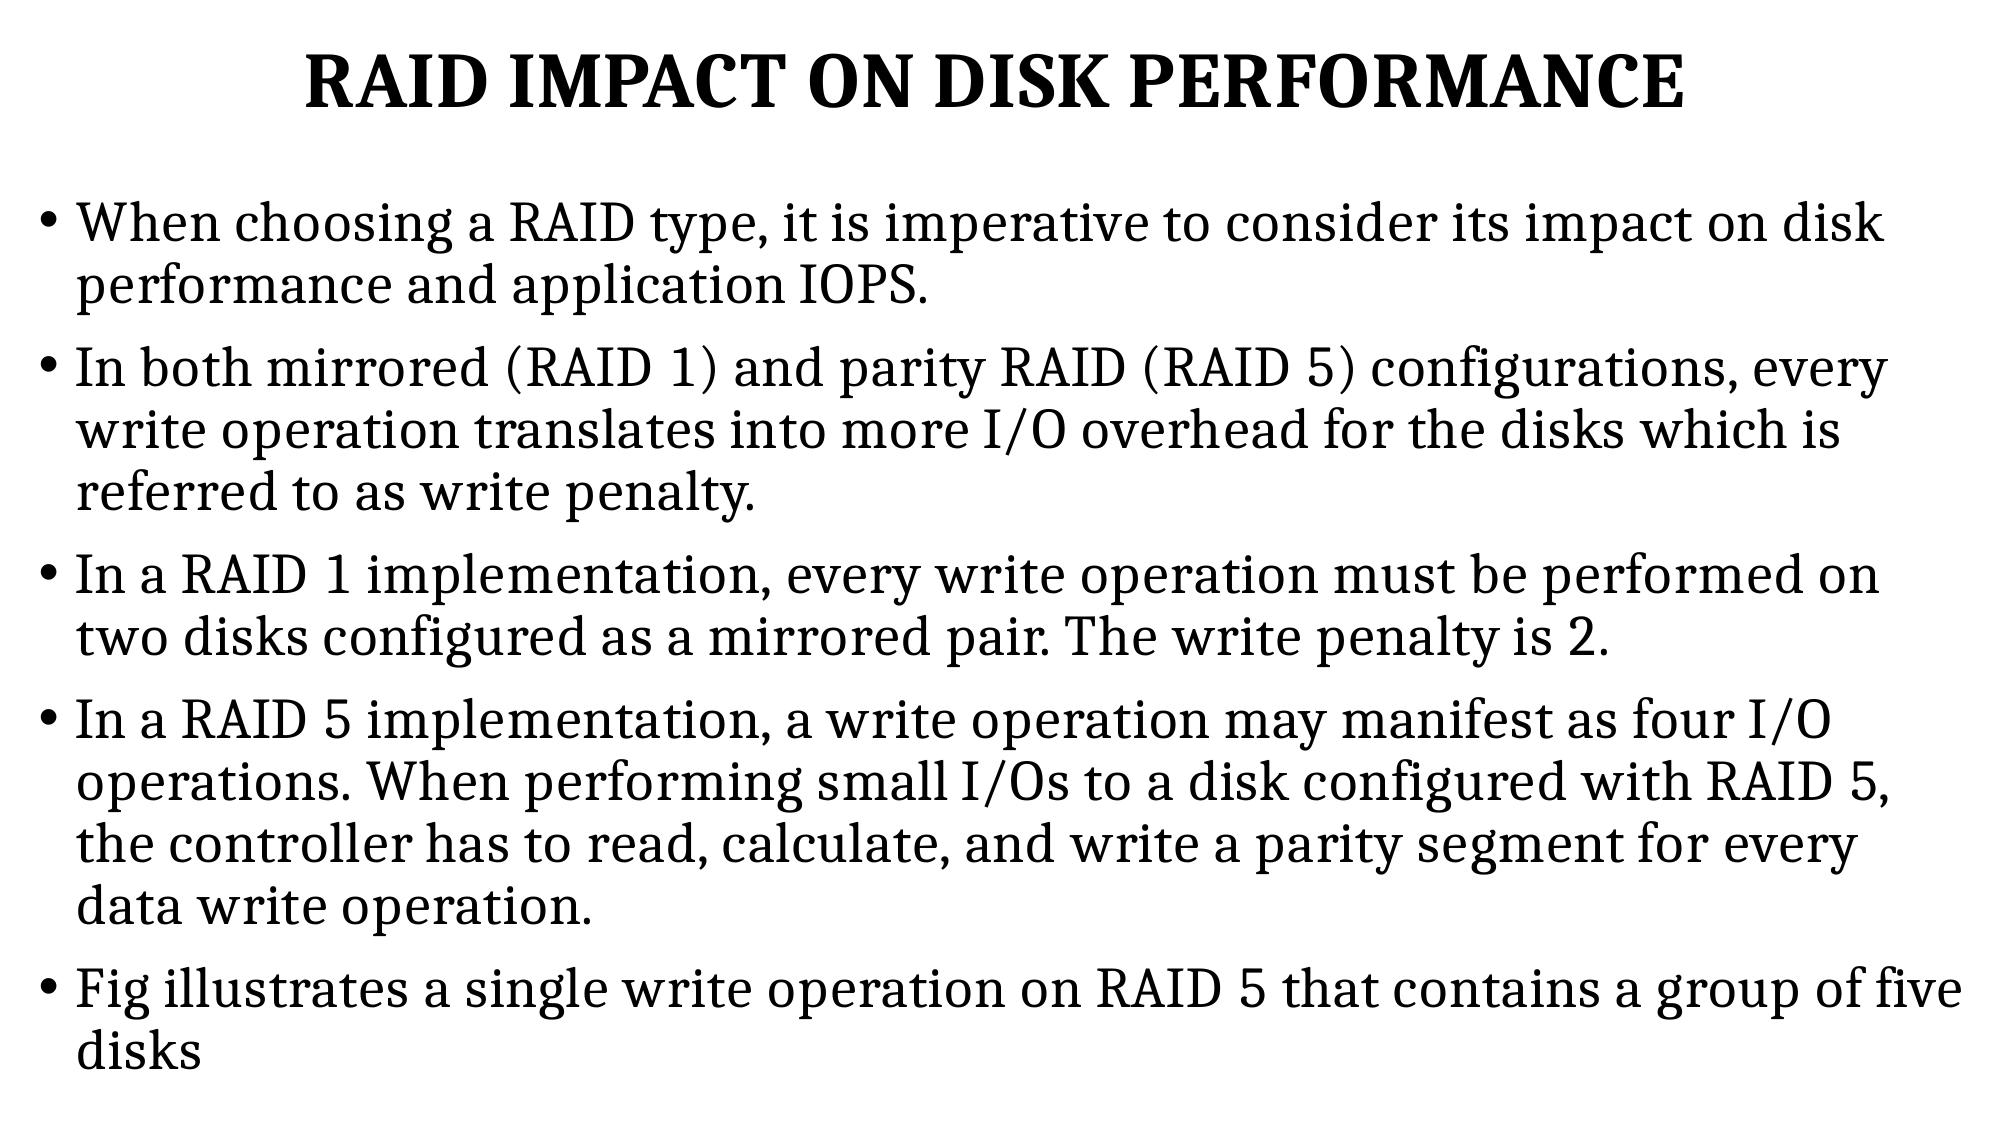

# RAID IMPACT ON DISK PERFORMANCE
When choosing a RAID type, it is imperative to consider its impact on disk performance and application IOPS.
In both mirrored (RAID 1) and parity RAID (RAID 5) configurations, every write operation translates into more I/O overhead for the disks which is referred to as write penalty.
In a RAID 1 implementation, every write operation must be performed on two disks configured as a mirrored pair. The write penalty is 2.
In a RAID 5 implementation, a write operation may manifest as four I/O operations. When performing small I/Os to a disk configured with RAID 5, the controller has to read, calculate, and write a parity segment for every data write operation.
Fig illustrates a single write operation on RAID 5 that contains a group of five disks